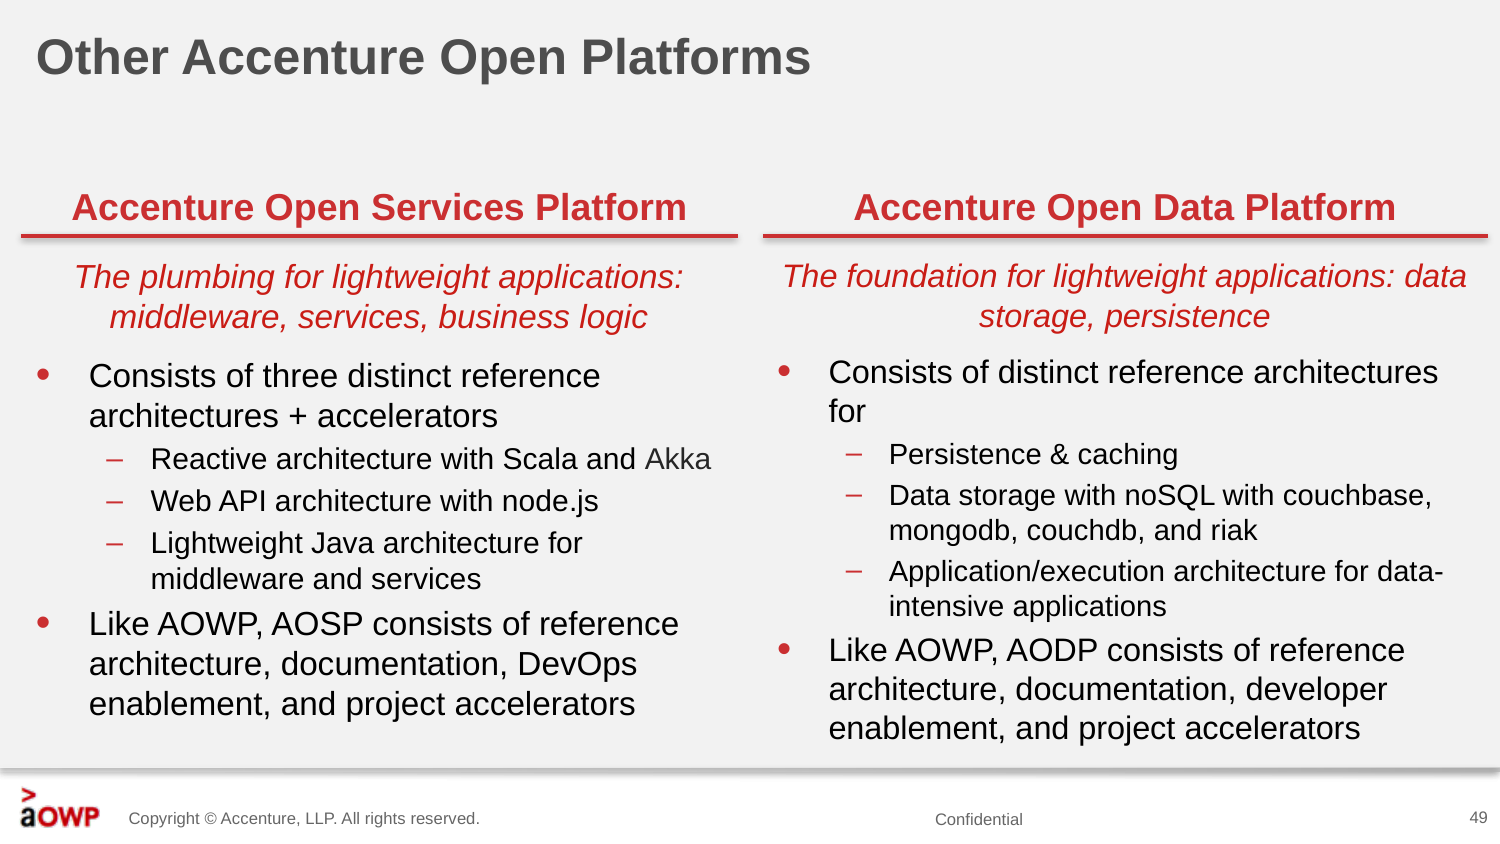

# Other Accenture Open Platforms
Accenture Open Services Platform
Accenture Open Data Platform
The plumbing for lightweight applications: middleware, services, business logic

Consists of three distinct reference architectures + accelerators
Reactive architecture with Scala and Akka
Web API architecture with node.js
Lightweight Java architecture for middleware and services
Like AOWP, AOSP consists of reference architecture, documentation, DevOps enablement, and project accelerators
The foundation for lightweight applications: data storage, persistence

Consists of distinct reference architectures for
Persistence & caching
Data storage with noSQL with couchbase, mongodb, couchdb, and riak
Application/execution architecture for data-intensive applications
Like AOWP, AODP consists of reference architecture, documentation, developer enablement, and project accelerators

49
Confidential